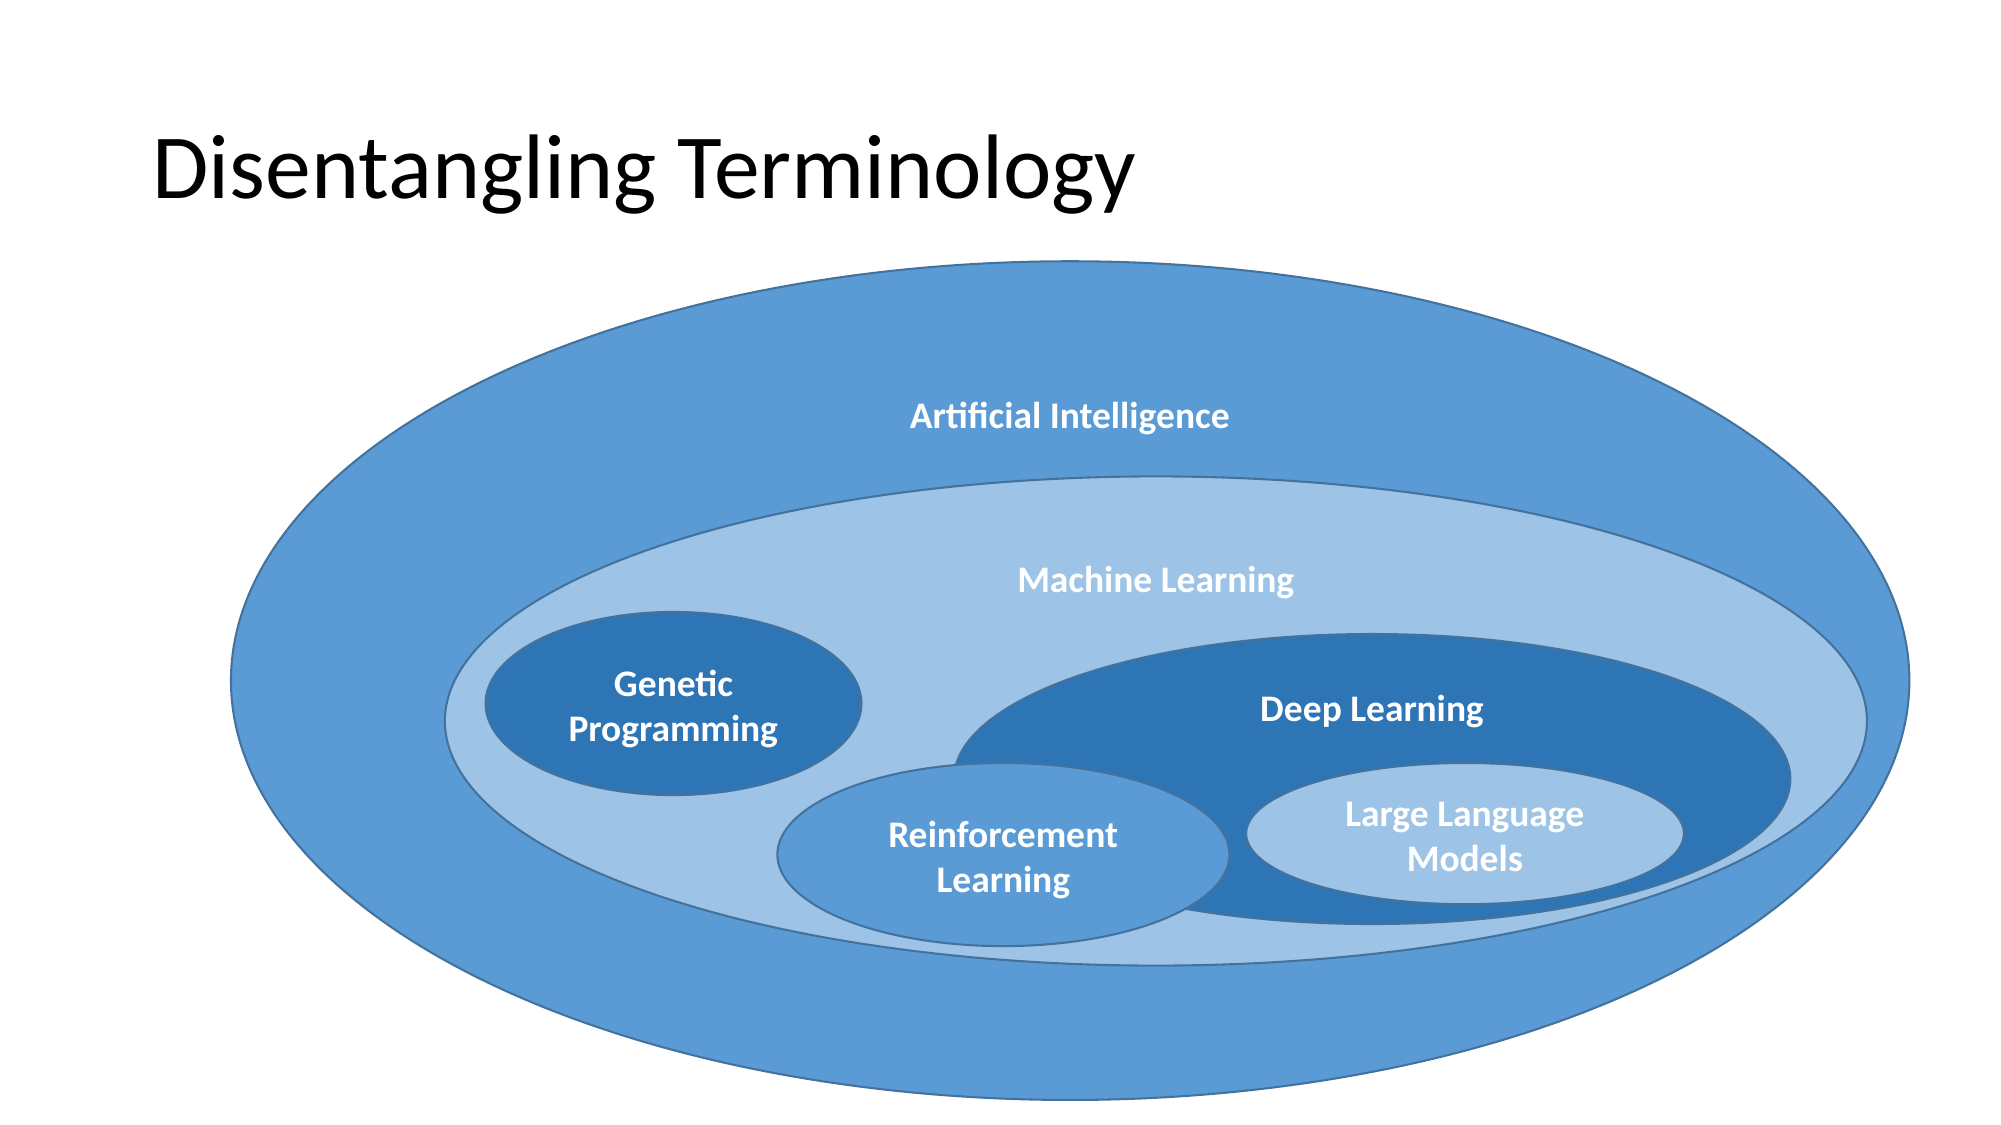

# Disentangling Terminology
Artificial Intelligence

Machine Learning
Genetic Programming
Deep Learning
Reinforcement Learning
Large Language Models